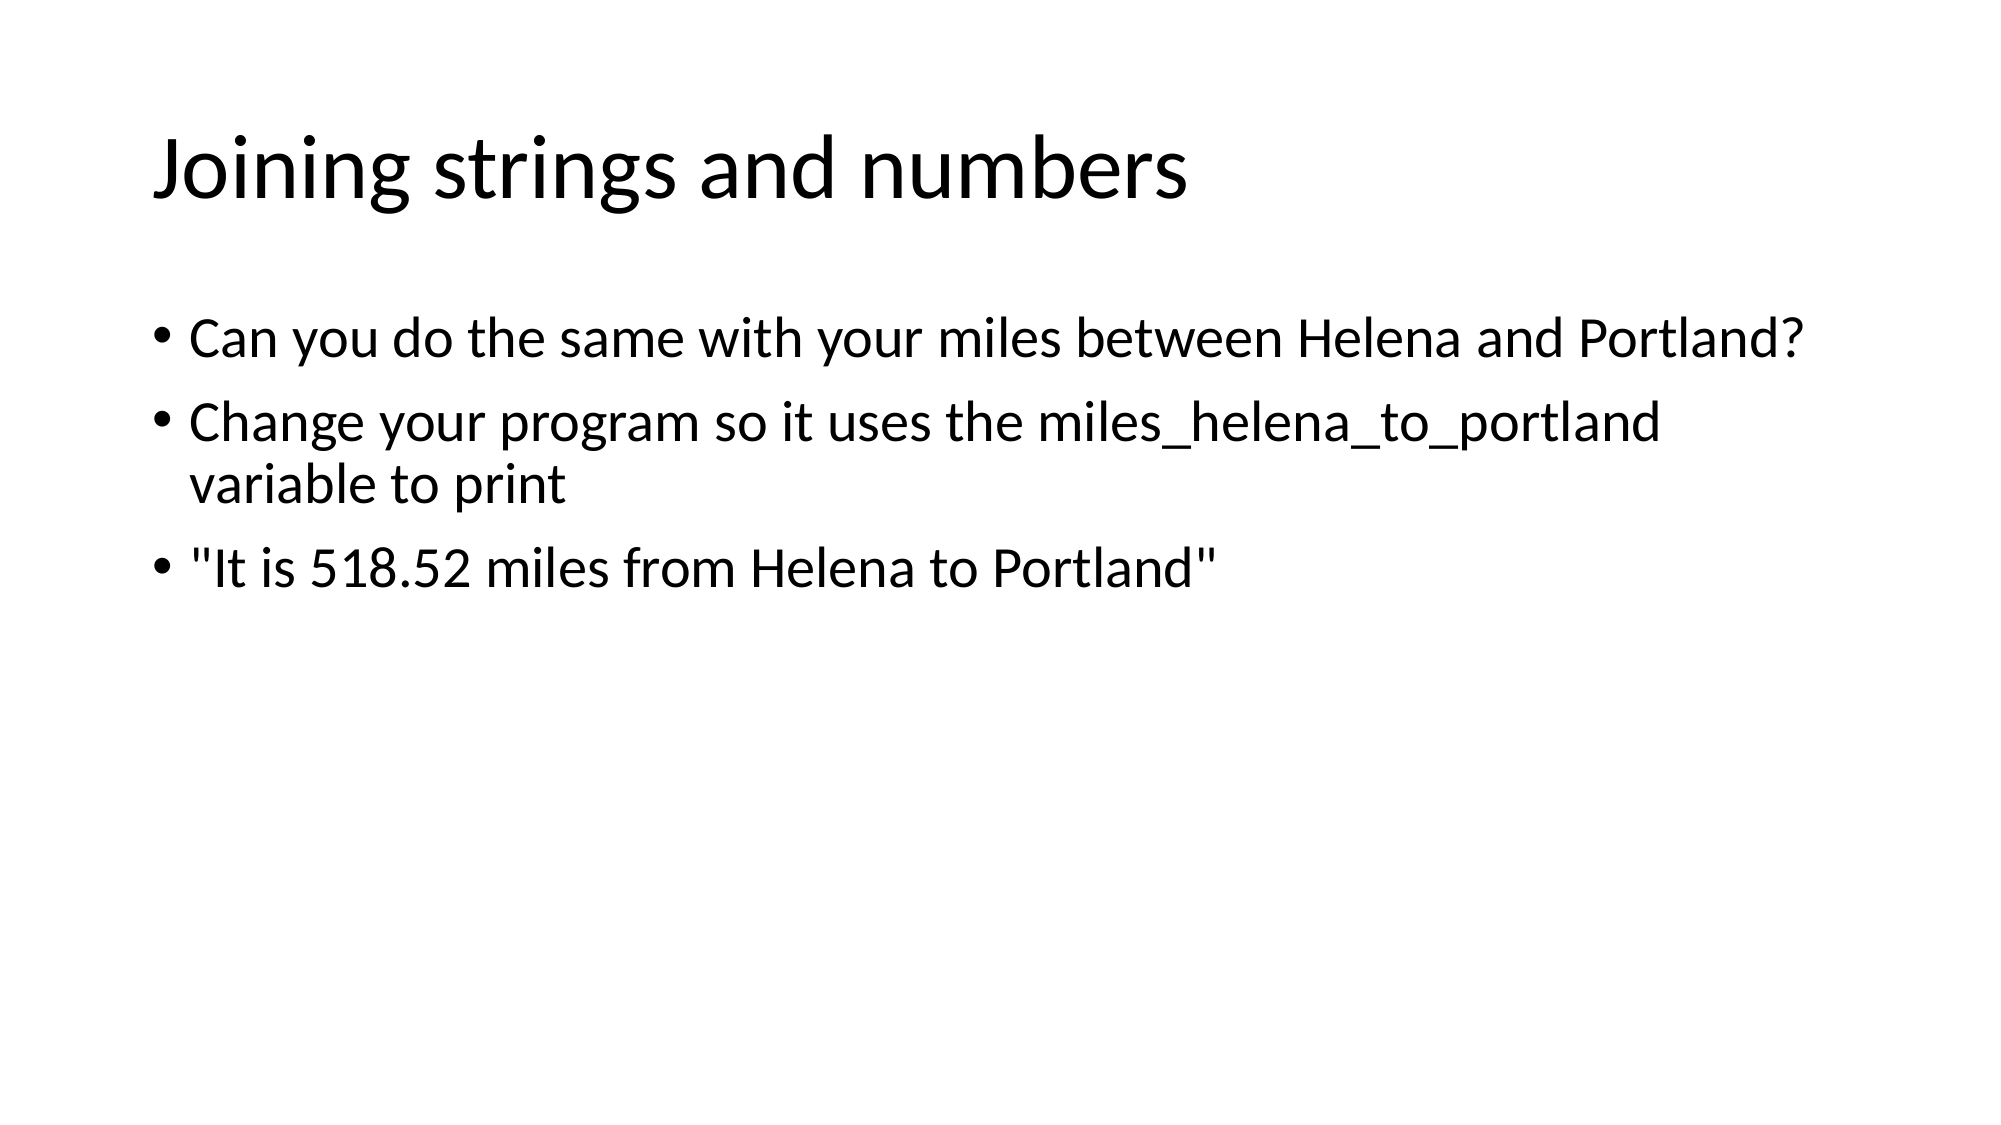

# Joining strings and numbers
Can you do the same with your miles between Helena and Portland?
Change your program so it uses the miles_helena_to_portland variable to print
"It is 518.52 miles from Helena to Portland"